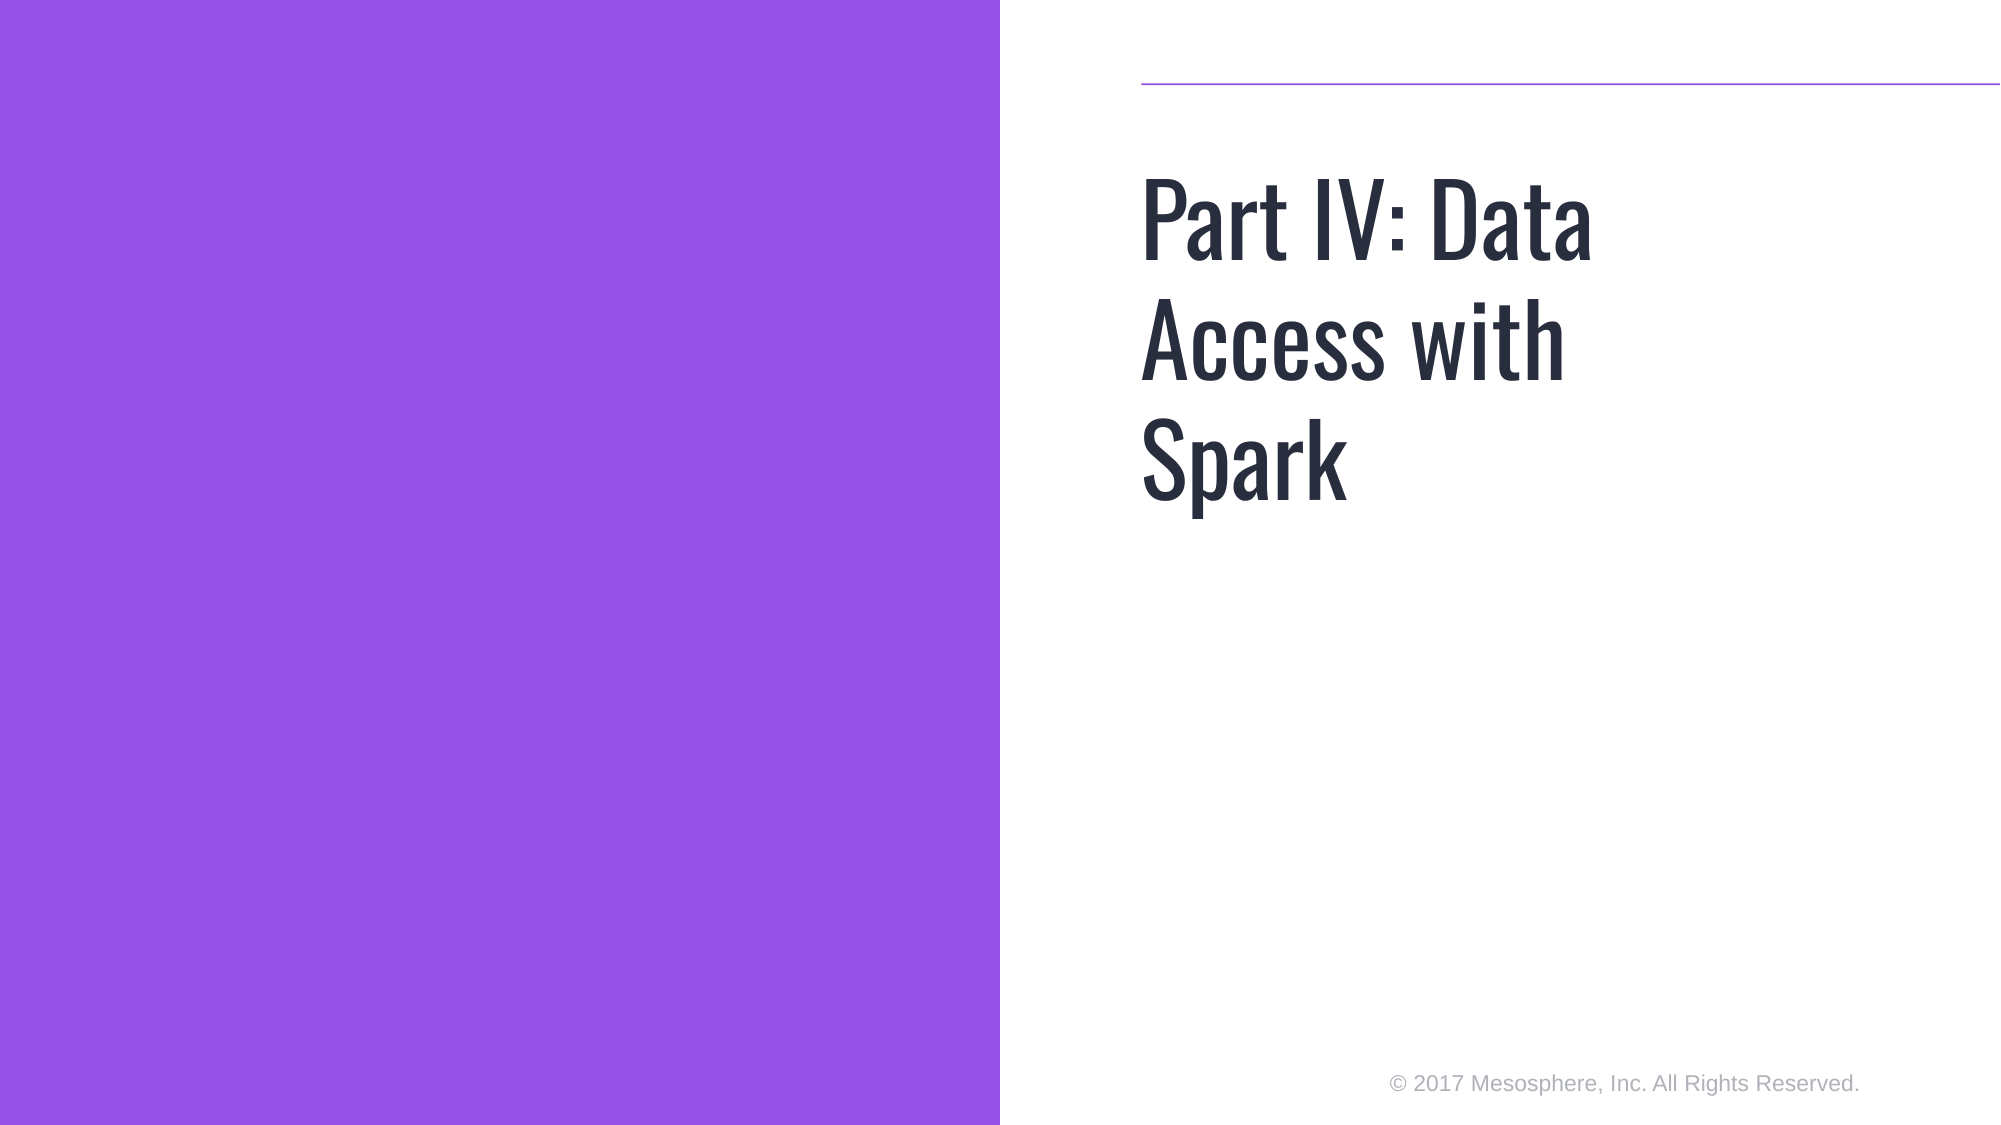

# Part IV: Data Access with Spark